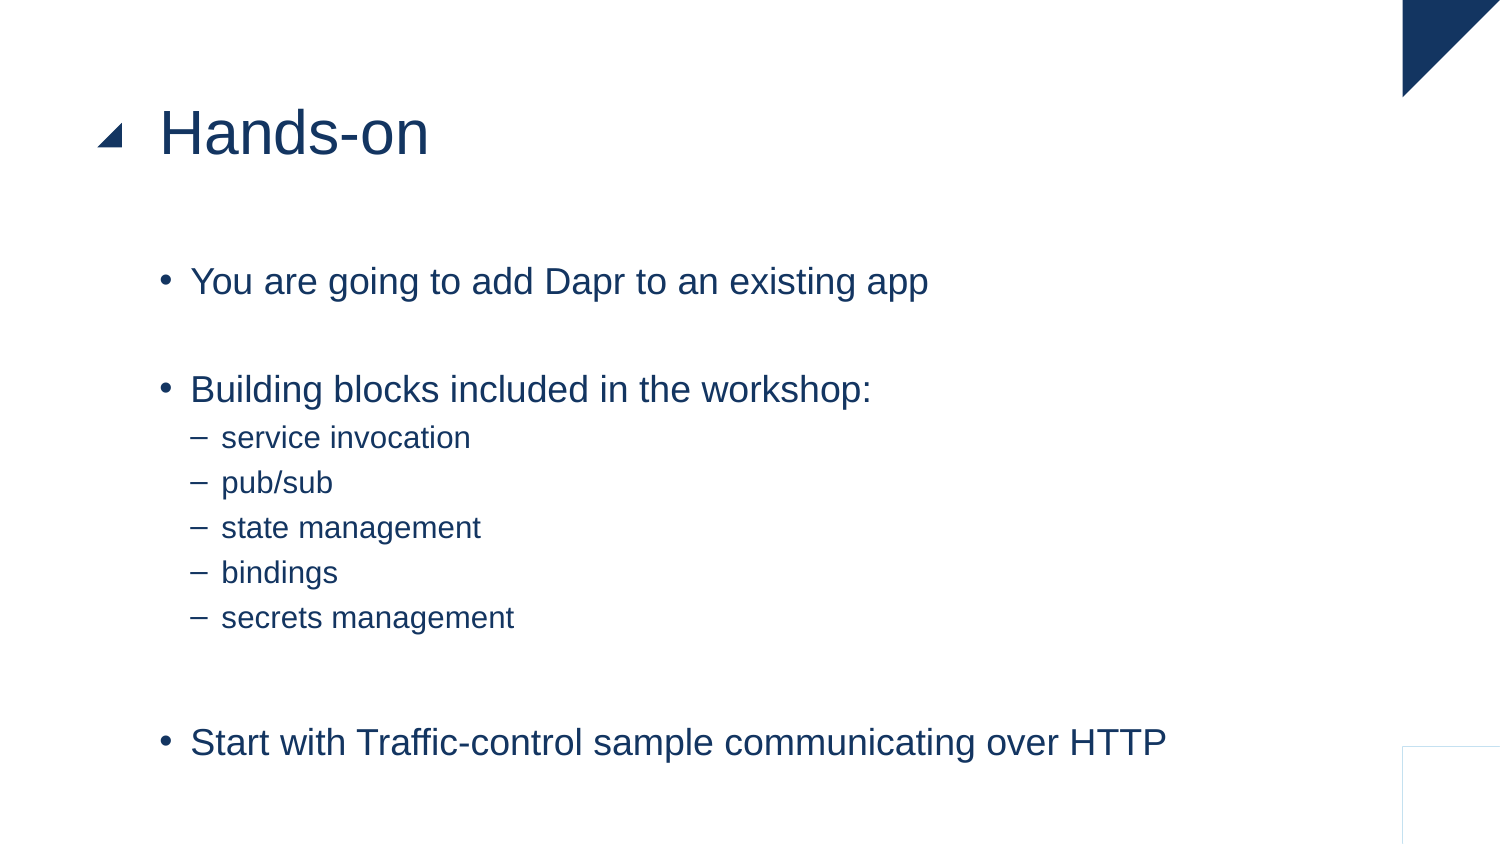

# Hands-on
You are going to add Dapr to an existing app

Building blocks included in the workshop:
service invocation
pub/sub
state management
bindings
secrets management

Start with Traffic-control sample communicating over HTTP